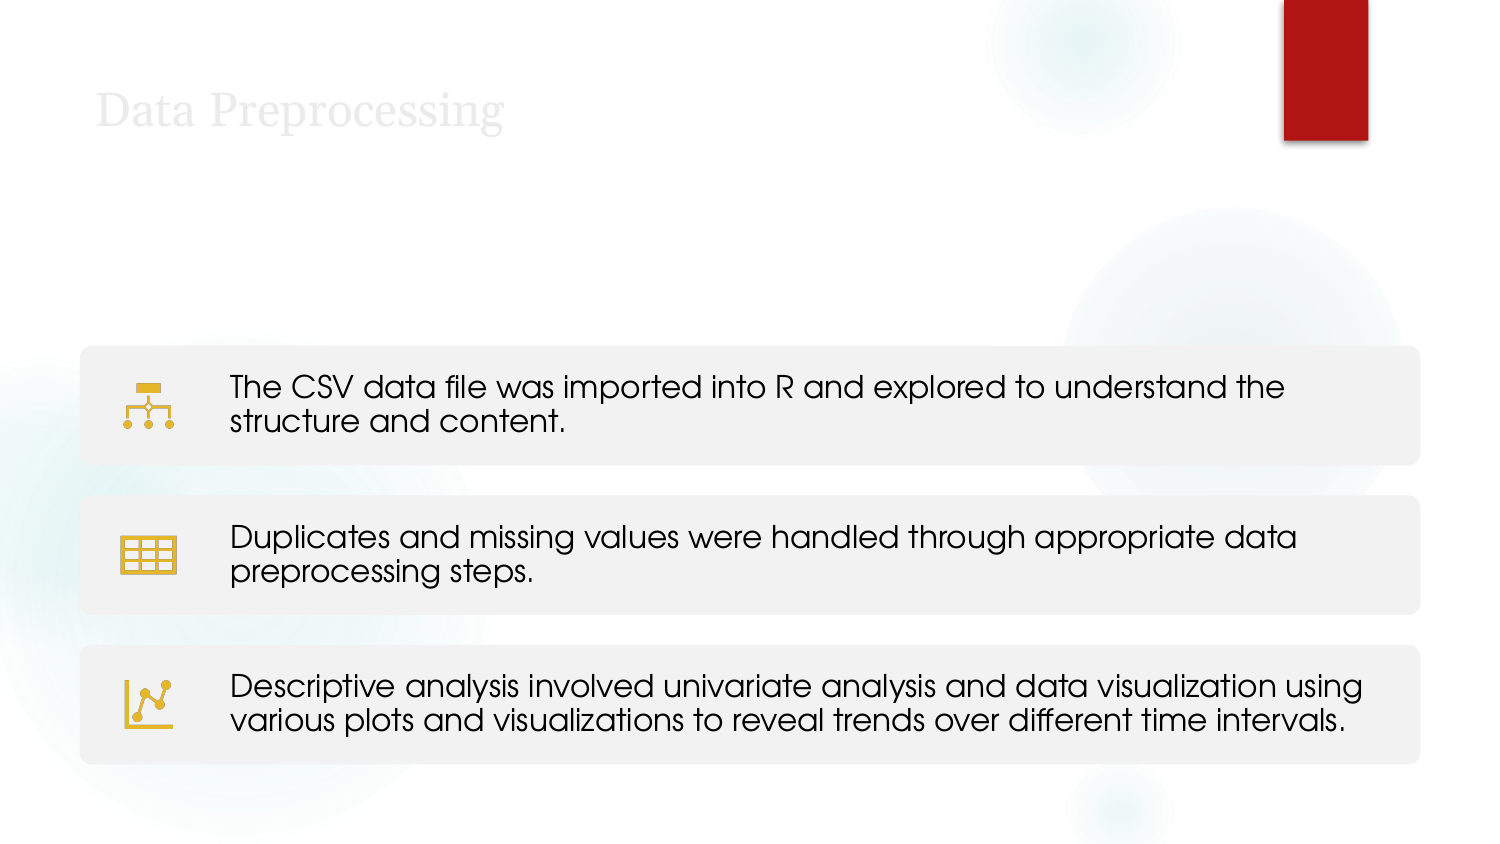

# Data Preprocessing
The CSV data file was imported into R and explored to understand the structure and content.
Duplicates and missing values were handled through appropriate data preprocessing steps.
Descriptive analysis involved univariate analysis and data visualization using various plots and visualizations to reveal trends over different time intervals.